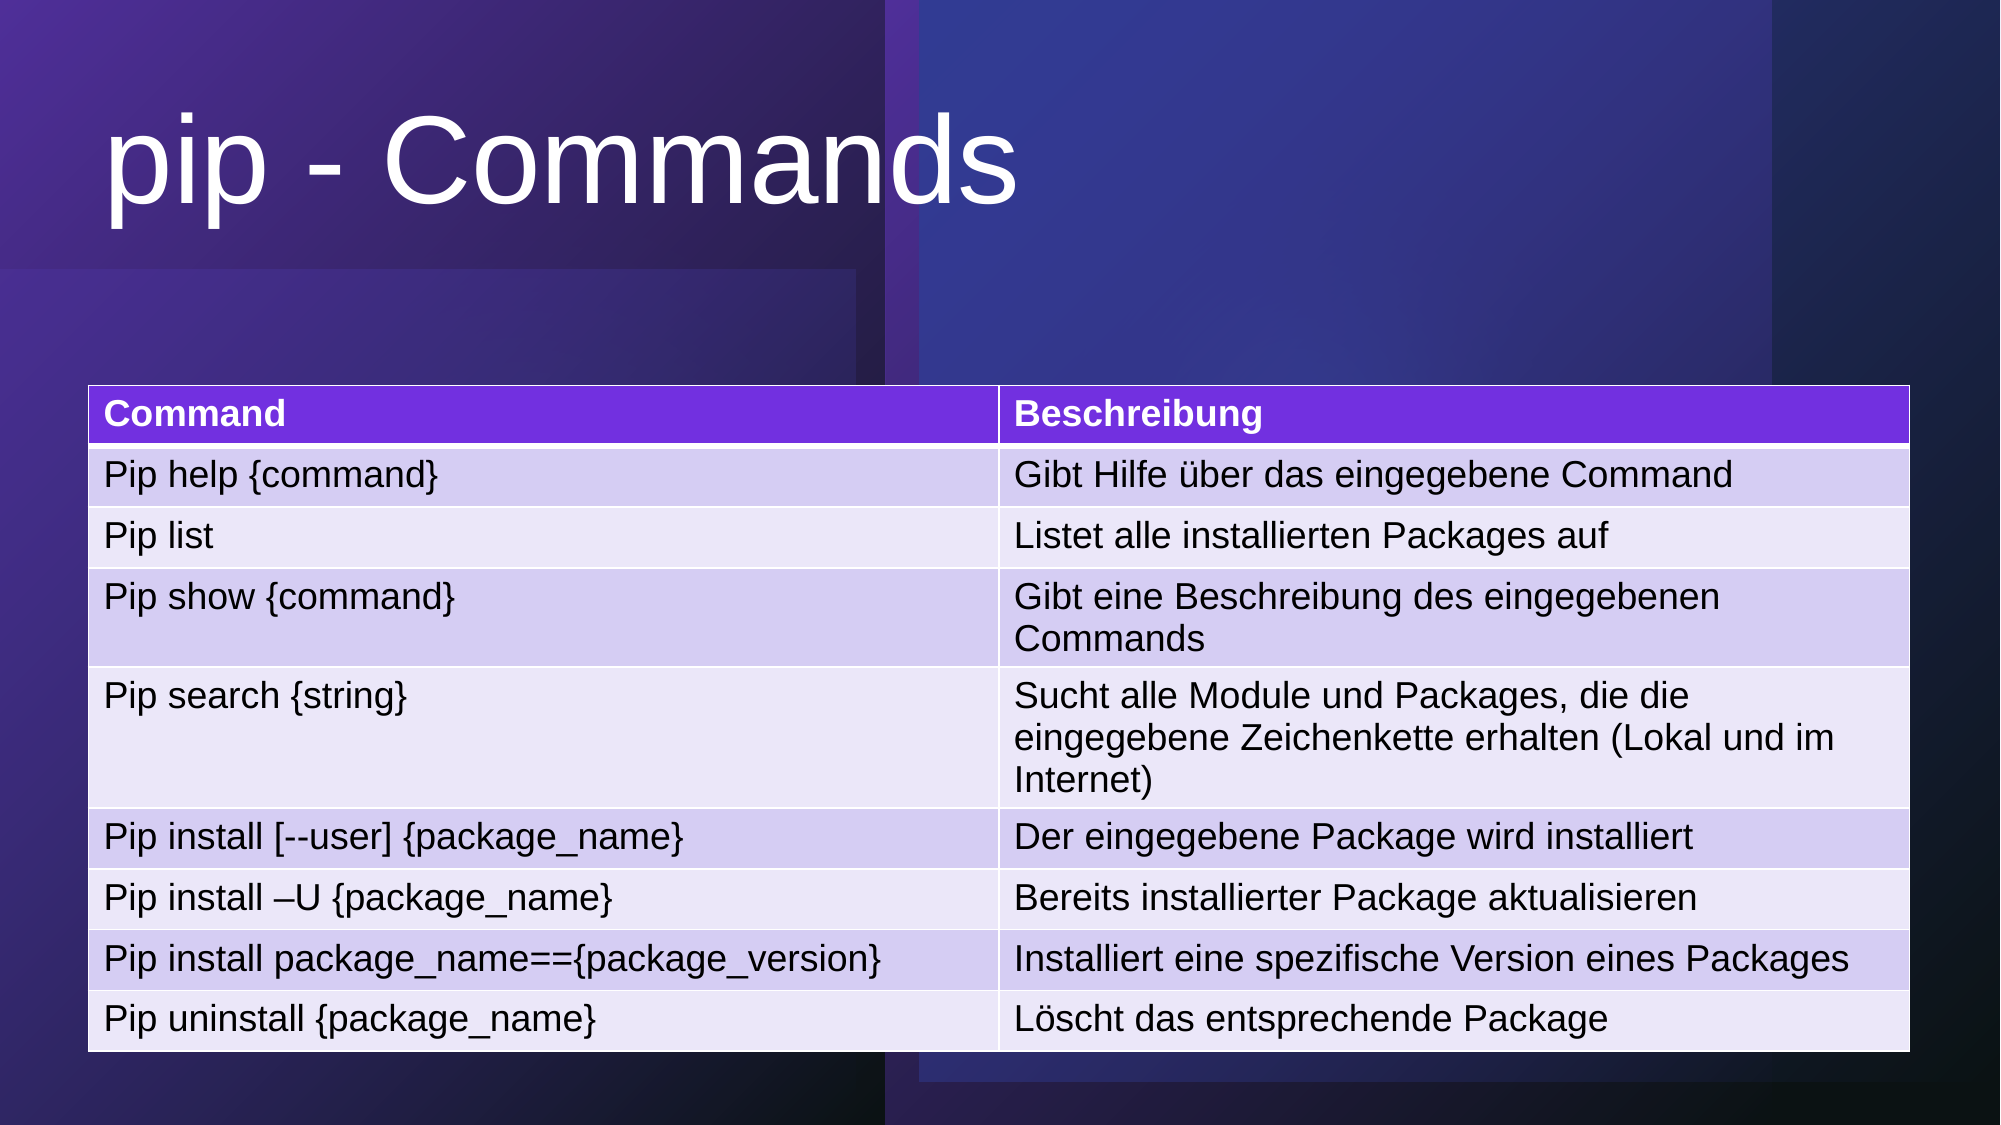

# pip - Commands
| Command | Beschreibung |
| --- | --- |
| Pip help {command} | Gibt Hilfe über das eingegebene Command |
| Pip list | Listet alle installierten Packages auf |
| Pip show {command} | Gibt eine Beschreibung des eingegebenen Commands |
| Pip search {string} | Sucht alle Module und Packages, die die eingegebene Zeichenkette erhalten (Lokal und im Internet) |
| Pip install [--user] {package\_name} | Der eingegebene Package wird installiert |
| Pip install –U {package\_name} | Bereits installierter Package aktualisieren |
| Pip install package\_name=={package\_version} | Installiert eine spezifische Version eines Packages |
| Pip uninstall {package\_name} | Löscht das entsprechende Package |